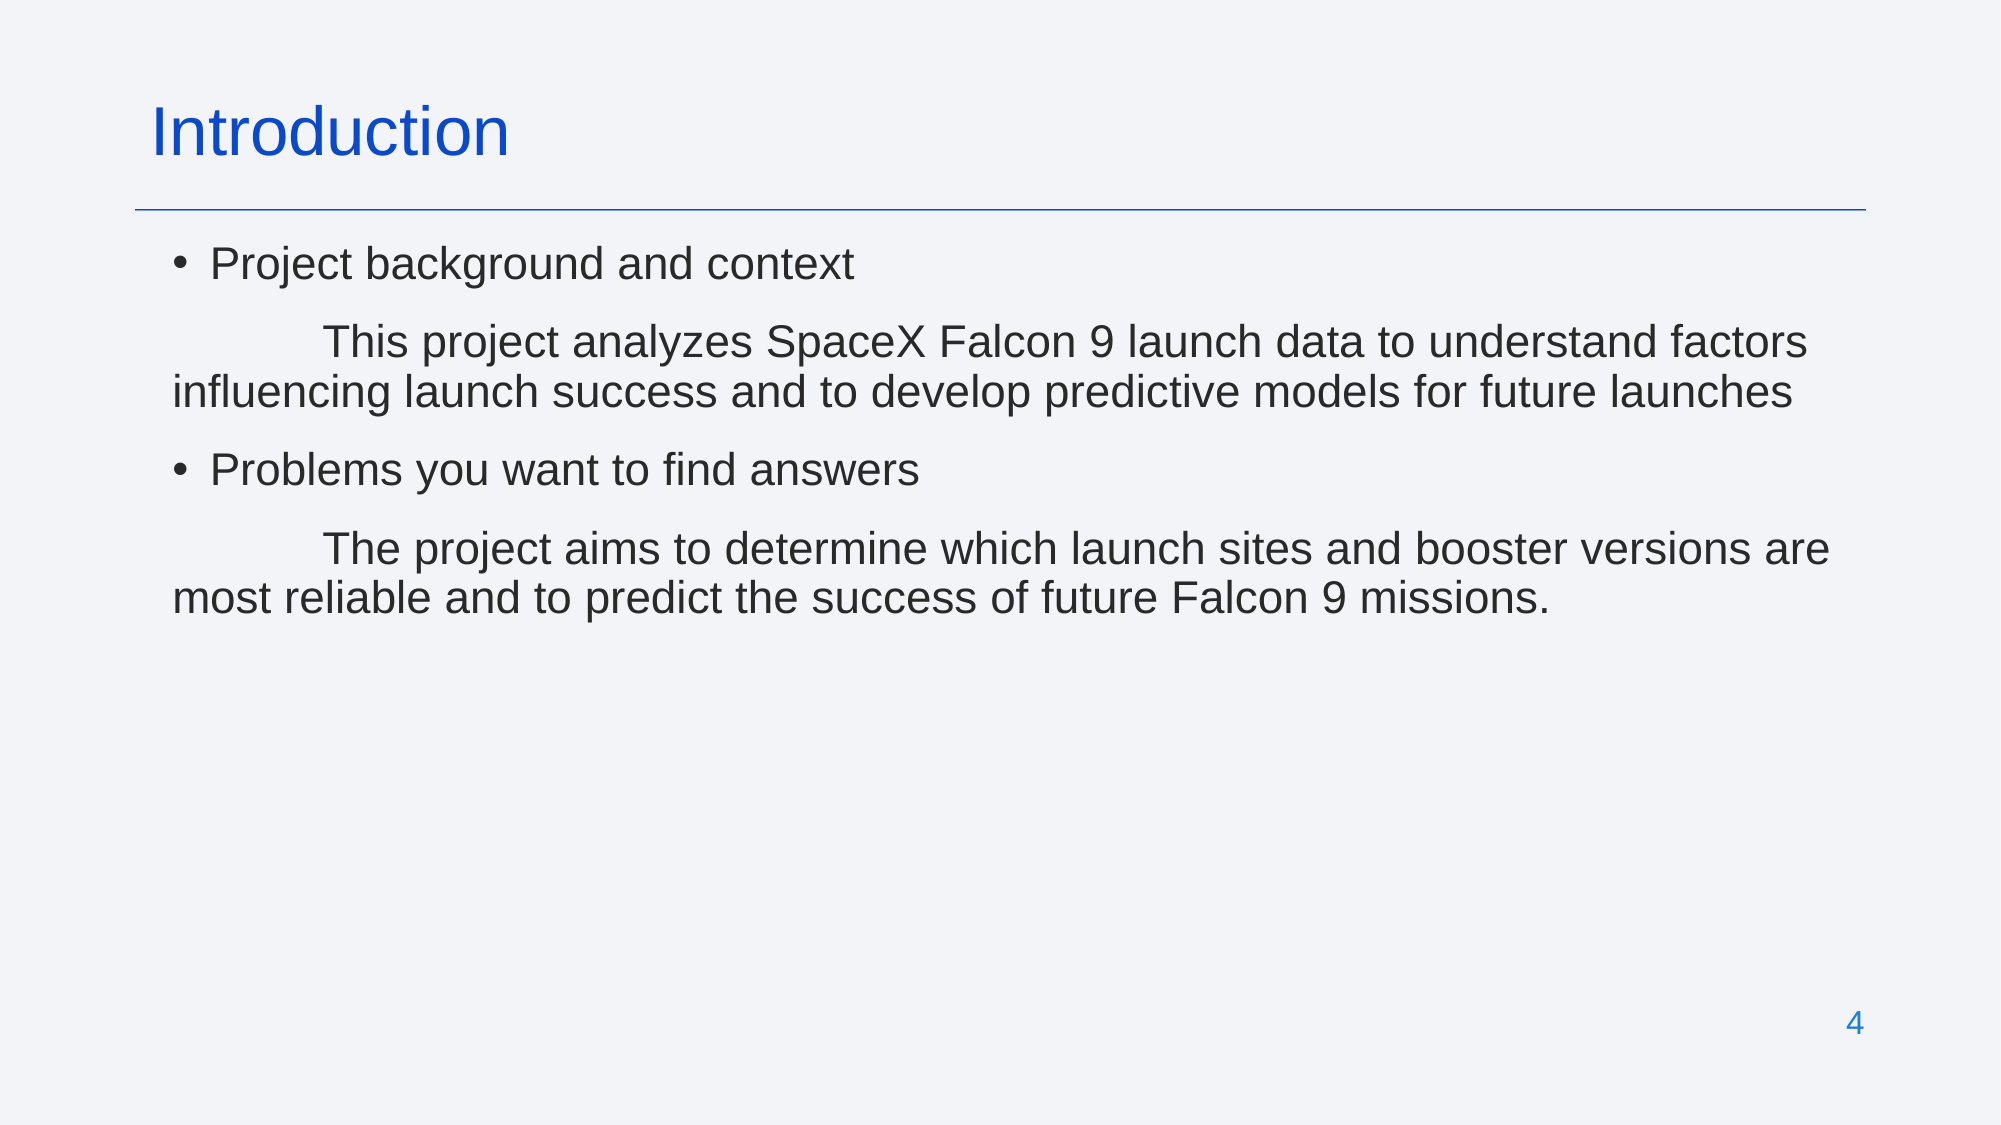

Introduction
Project background and context
	This project analyzes SpaceX Falcon 9 launch data to understand factors influencing launch success and to develop predictive models for future launches
Problems you want to find answers
	The project aims to determine which launch sites and booster versions are most reliable and to predict the success of future Falcon 9 missions.
4